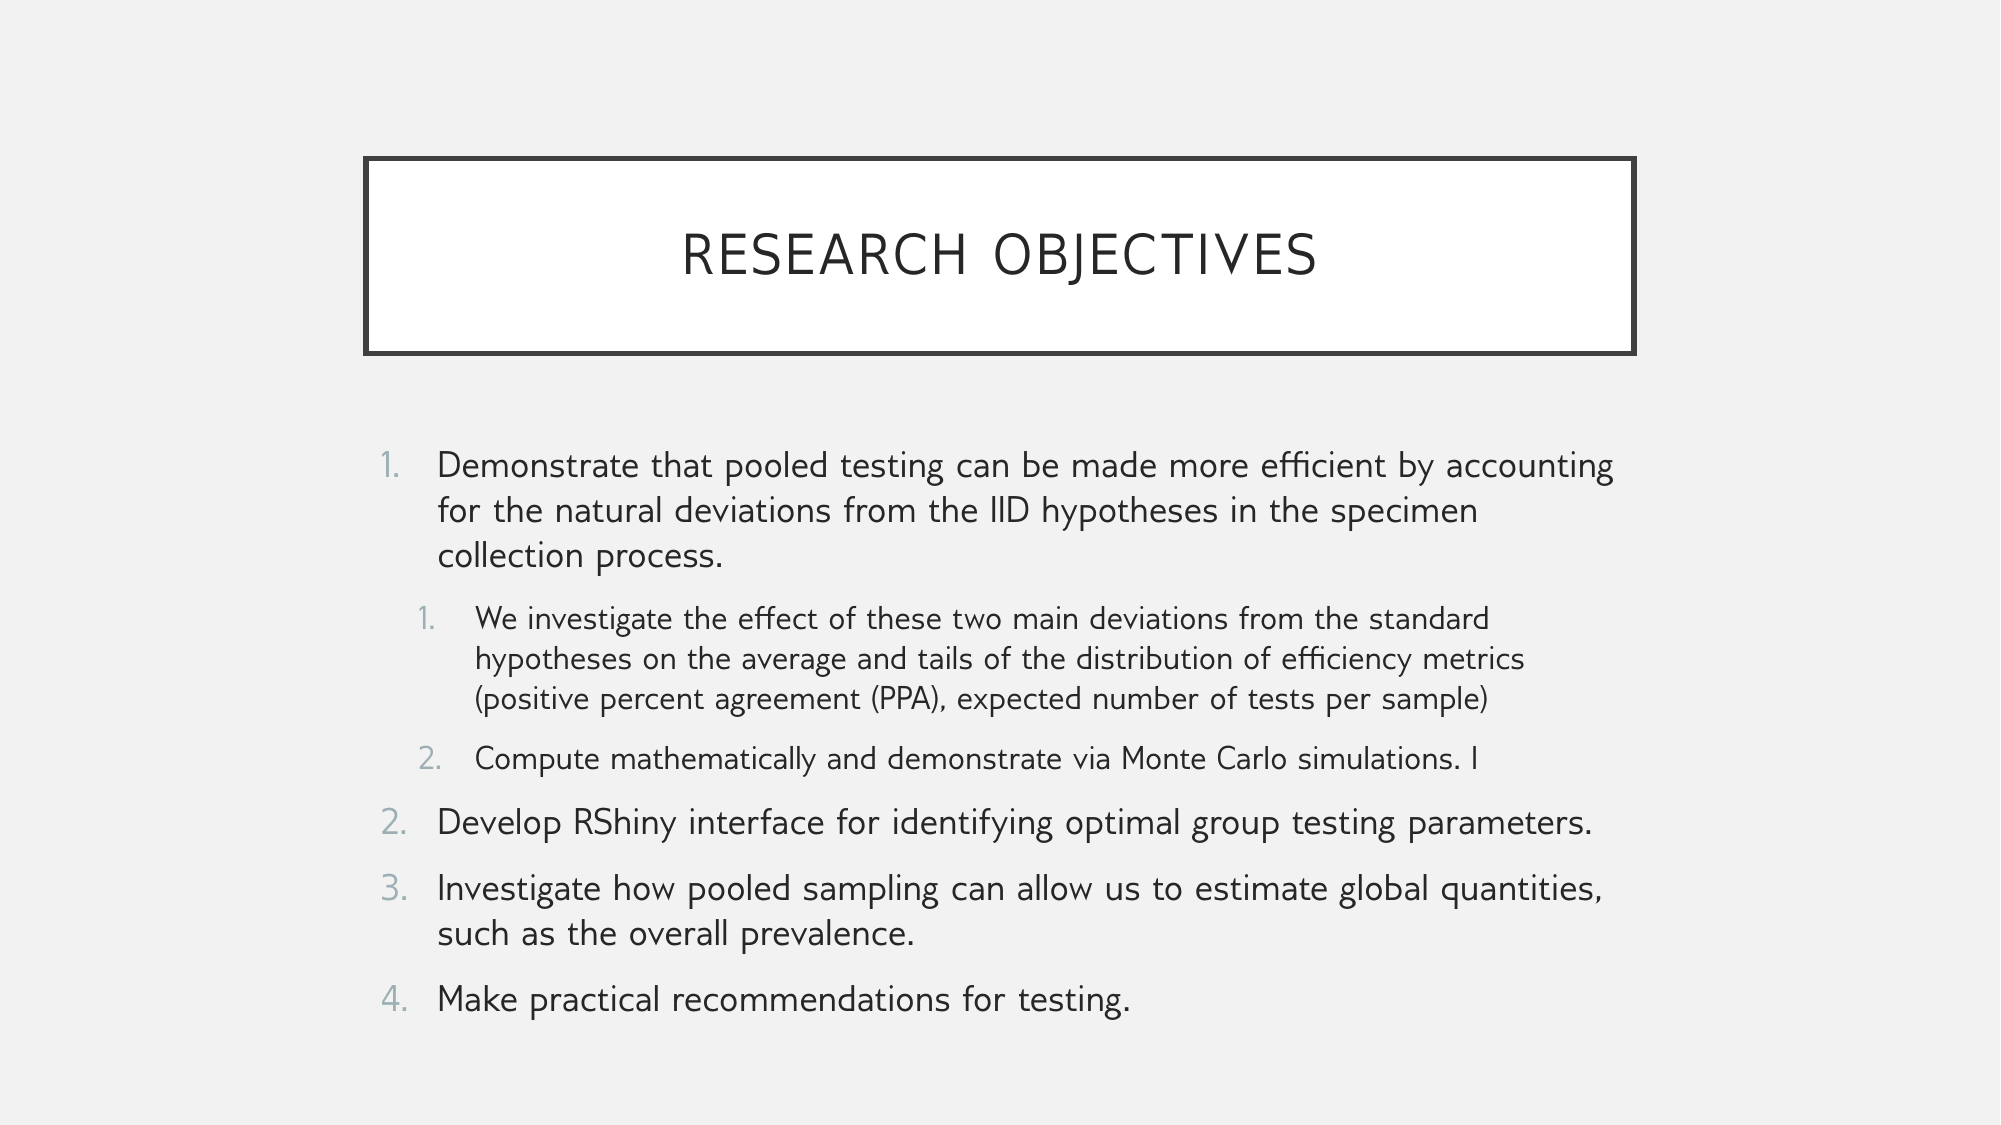

# Research Objectives
Demonstrate that pooled testing can be made more efficient by accounting for the natural deviations from the IID hypotheses in the specimen collection process.
We investigate the effect of these two main deviations from the standard hypotheses on the average and tails of the distribution of efficiency metrics (positive percent agreement (PPA), expected number of tests per sample)
Compute mathematically and demonstrate via Monte Carlo simulations. I
Develop RShiny interface for identifying optimal group testing parameters.
Investigate how pooled sampling can allow us to estimate global quantities, such as the overall prevalence.
Make practical recommendations for testing.